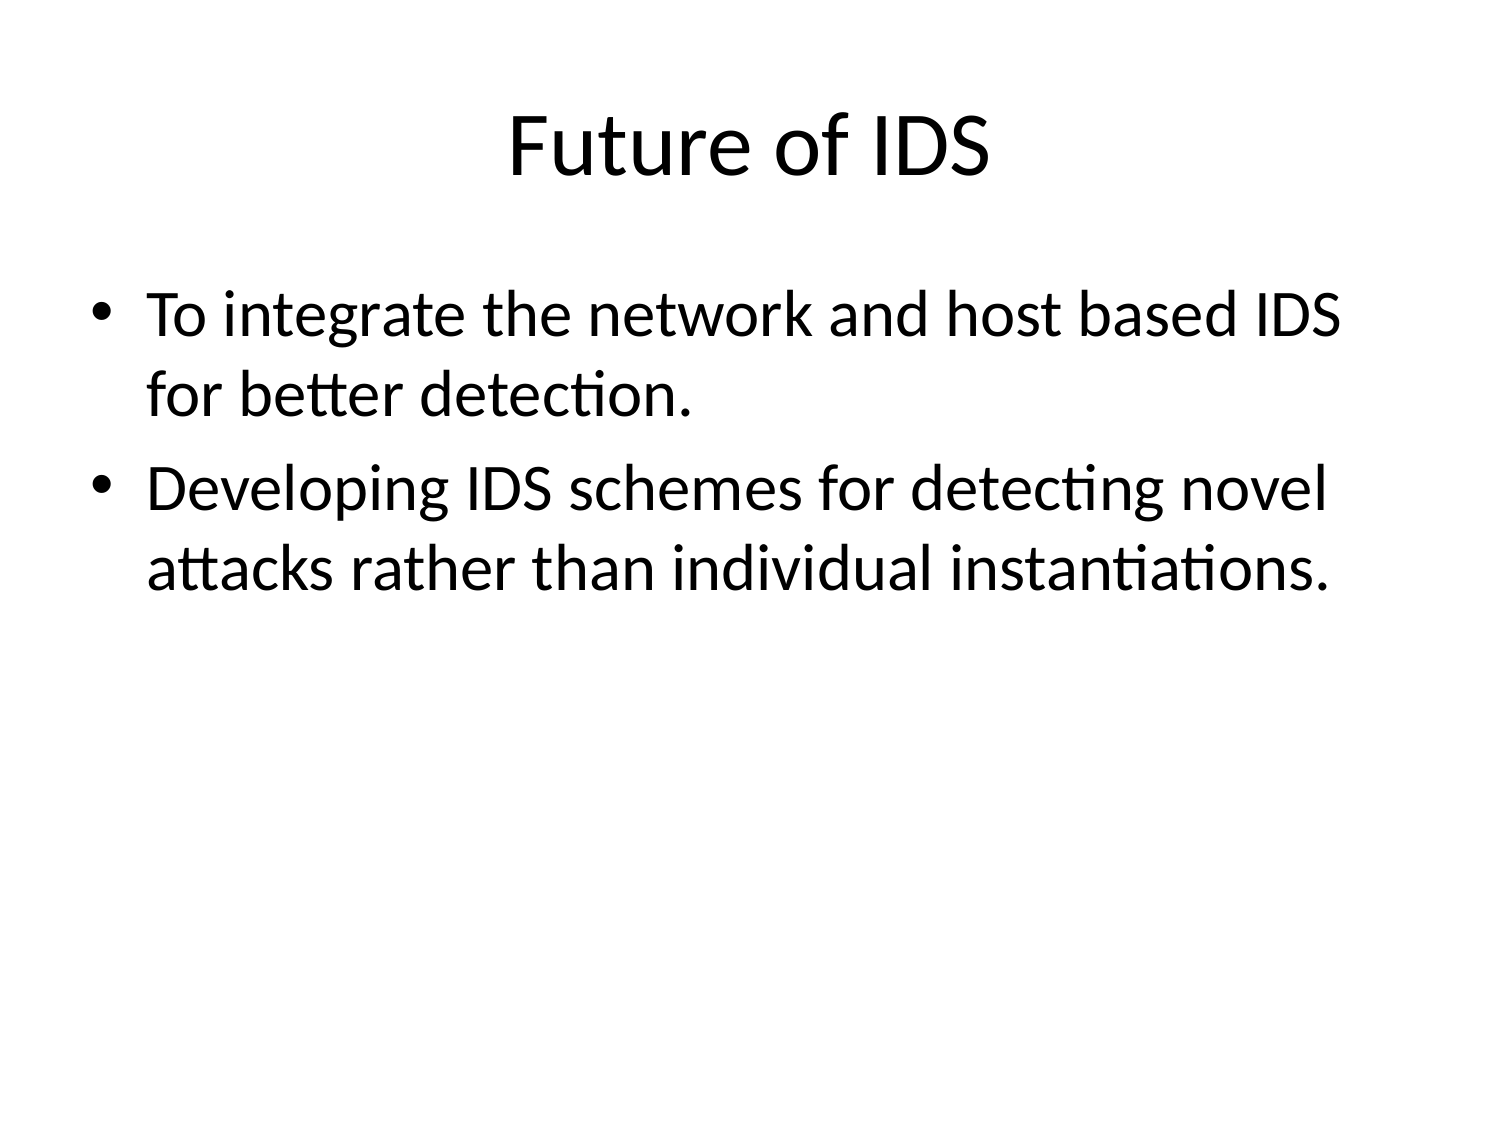

# Future of IDS
To integrate the network and host based IDS for better detection.
Developing IDS schemes for detecting novel attacks rather than individual instantiations.